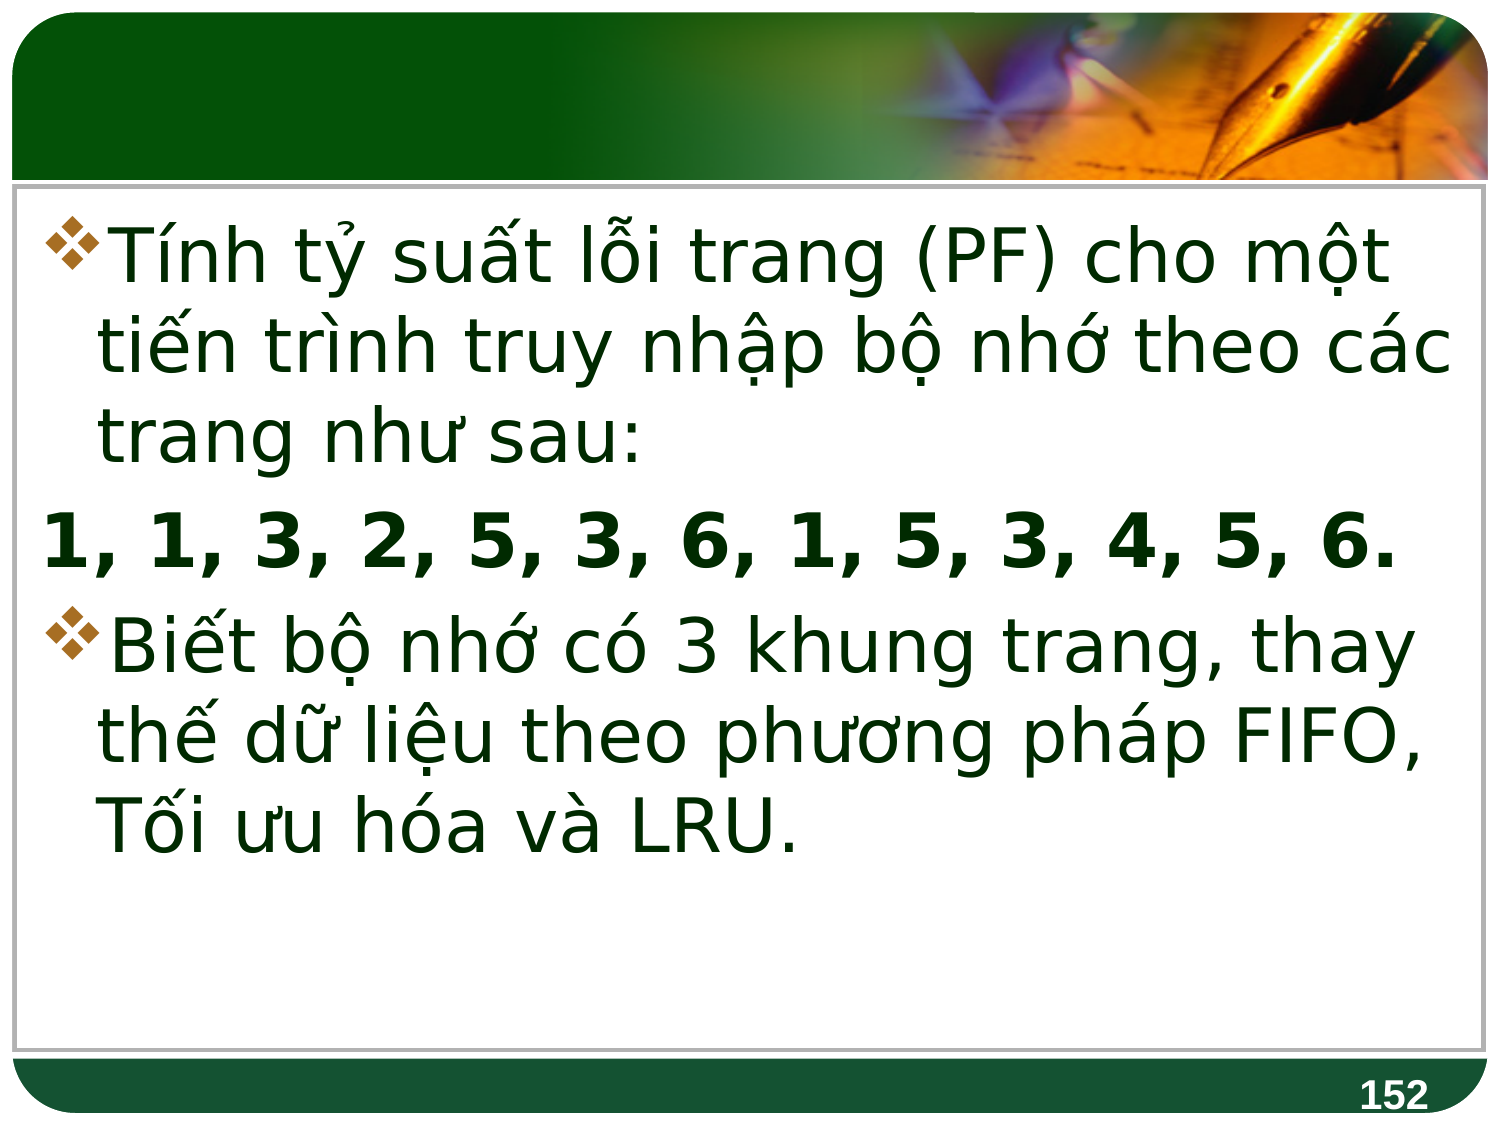

Tính tỷ suất lỗi trang (PF) cho một tiến trình truy nhập bộ nhớ theo các trang như sau:
1, 1, 3, 2, 5, 3, 6, 1, 5, 3, 4, 5, 6.
Biết bộ nhớ có 3 khung trang, thay thế dữ liệu theo phương pháp FIFO, Tối ưu hóa và LRU.